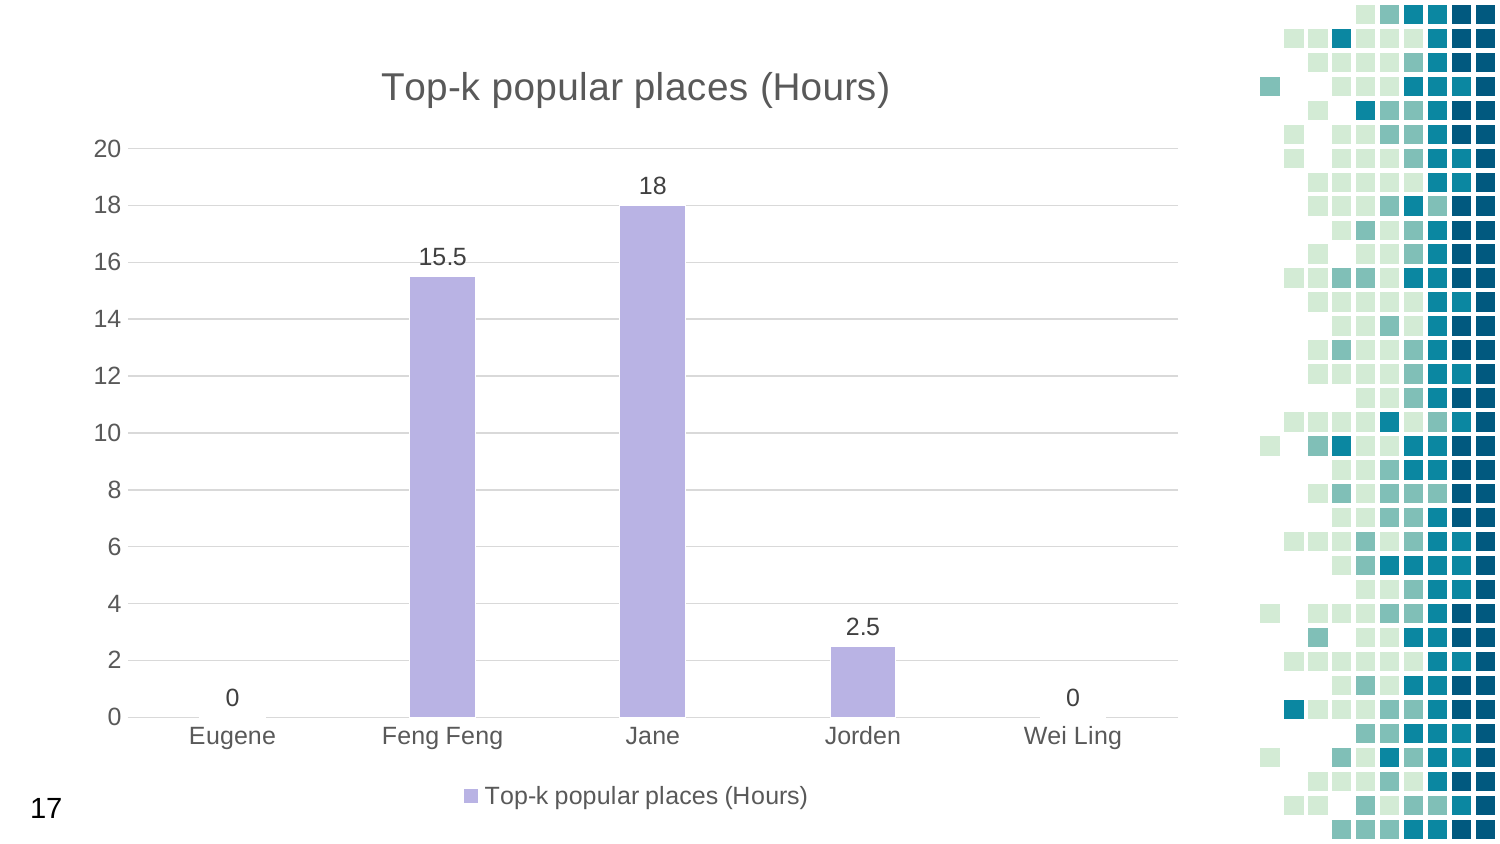

### Chart:

| Category | Top-k popular places (Hours) |
|---|---|
| Eugene | 0.0 |
| Feng Feng | 15.5 |
| Jane | 18.0 |
| Jorden | 2.5 |
| Wei Ling | 0.0 |
17